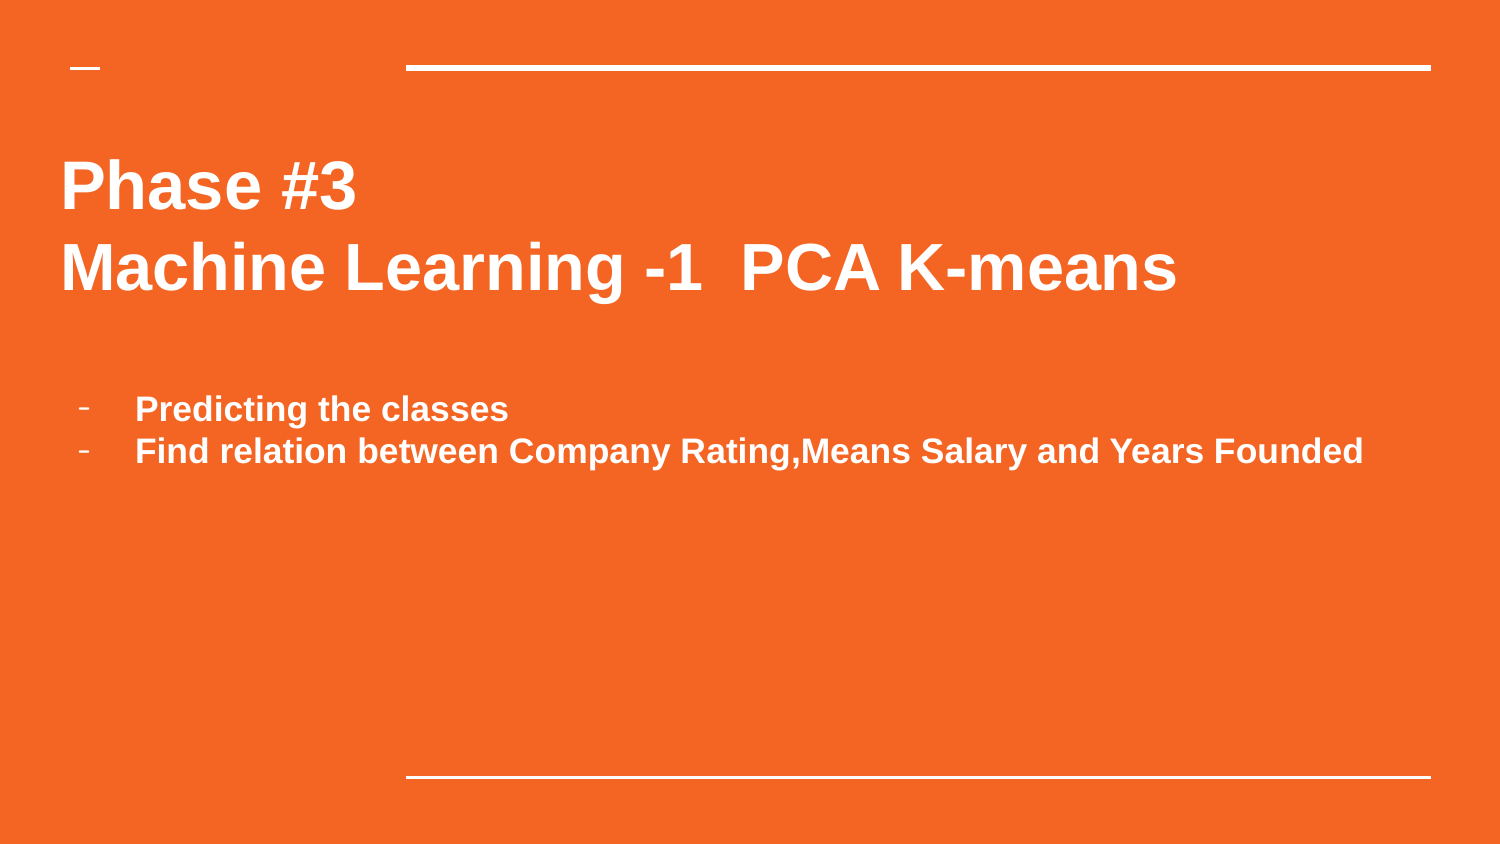

Phase #3
Machine Learning -1  PCA K-means

Predicting the classes
Find relation between Company Rating,Means Salary and Years Founded